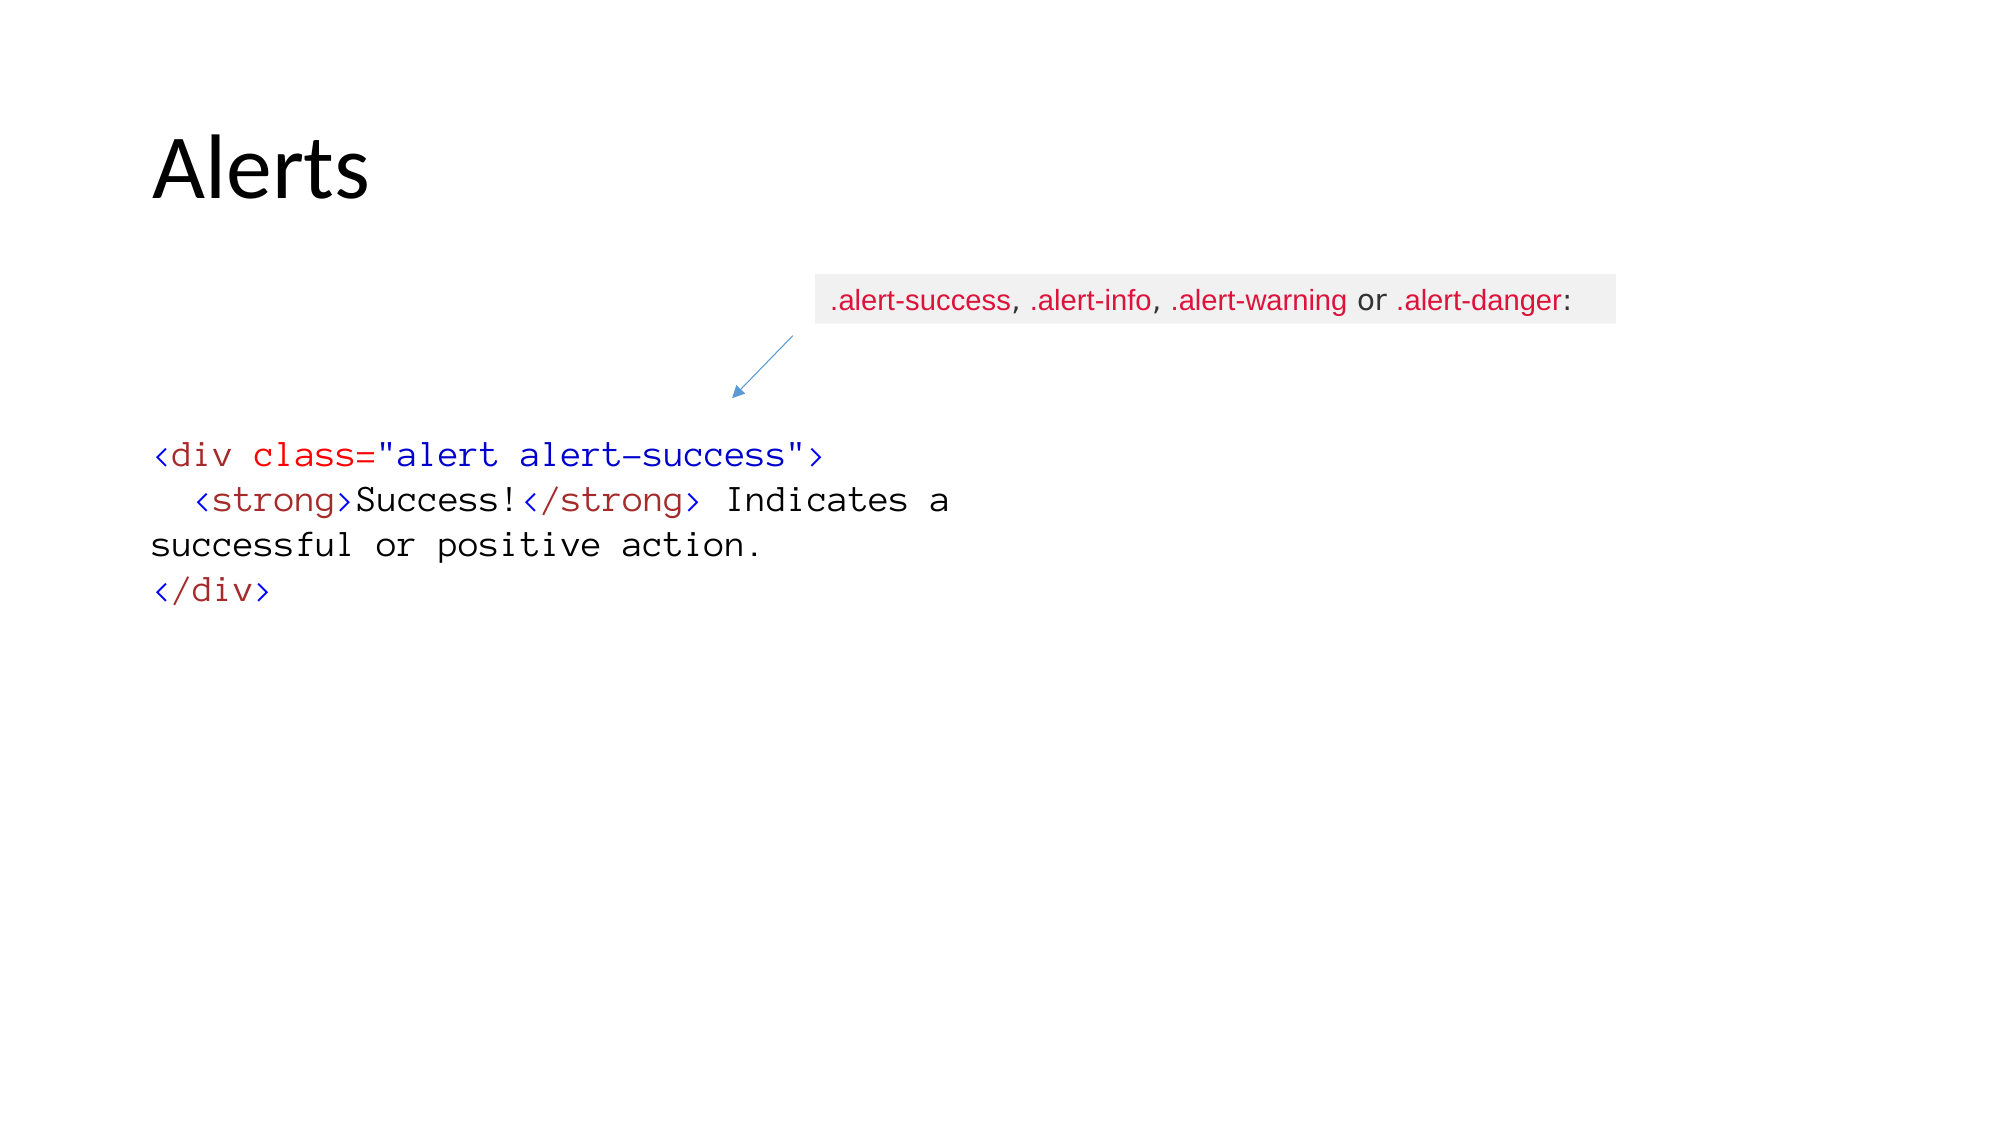

# Alerts
.alert-success, .alert-info, .alert-warning or .alert-danger:
<div class="alert alert-success">
  <strong>Success!</strong> Indicates a successful or positive action.
</div>